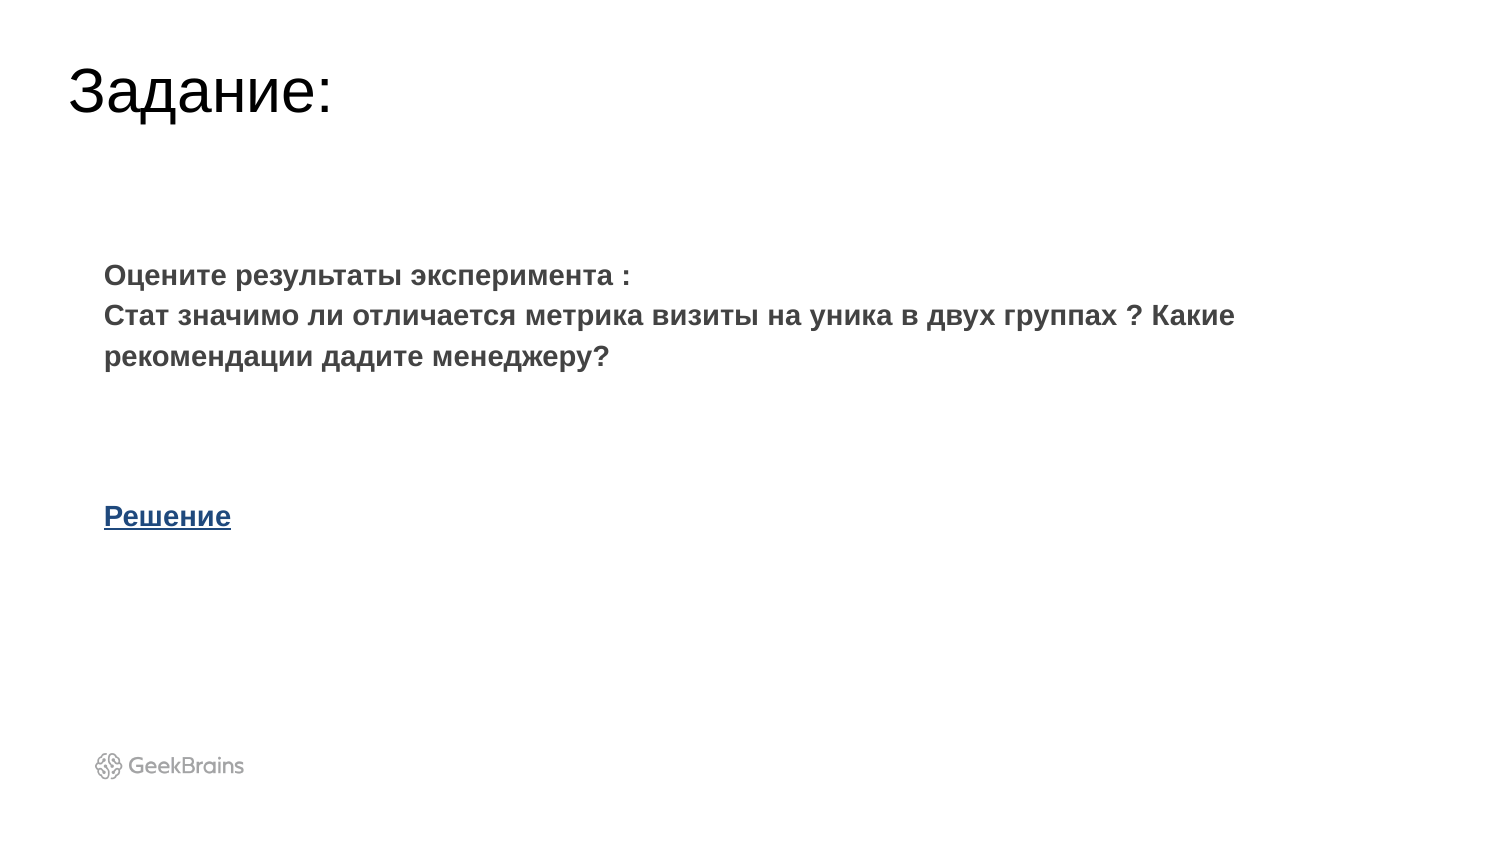

Задание:
Оцените результаты эксперимента :
Стат значимо ли отличается метрика визиты на уника в двух группах ? Какие рекомендации дадите менеджеру?

Решение